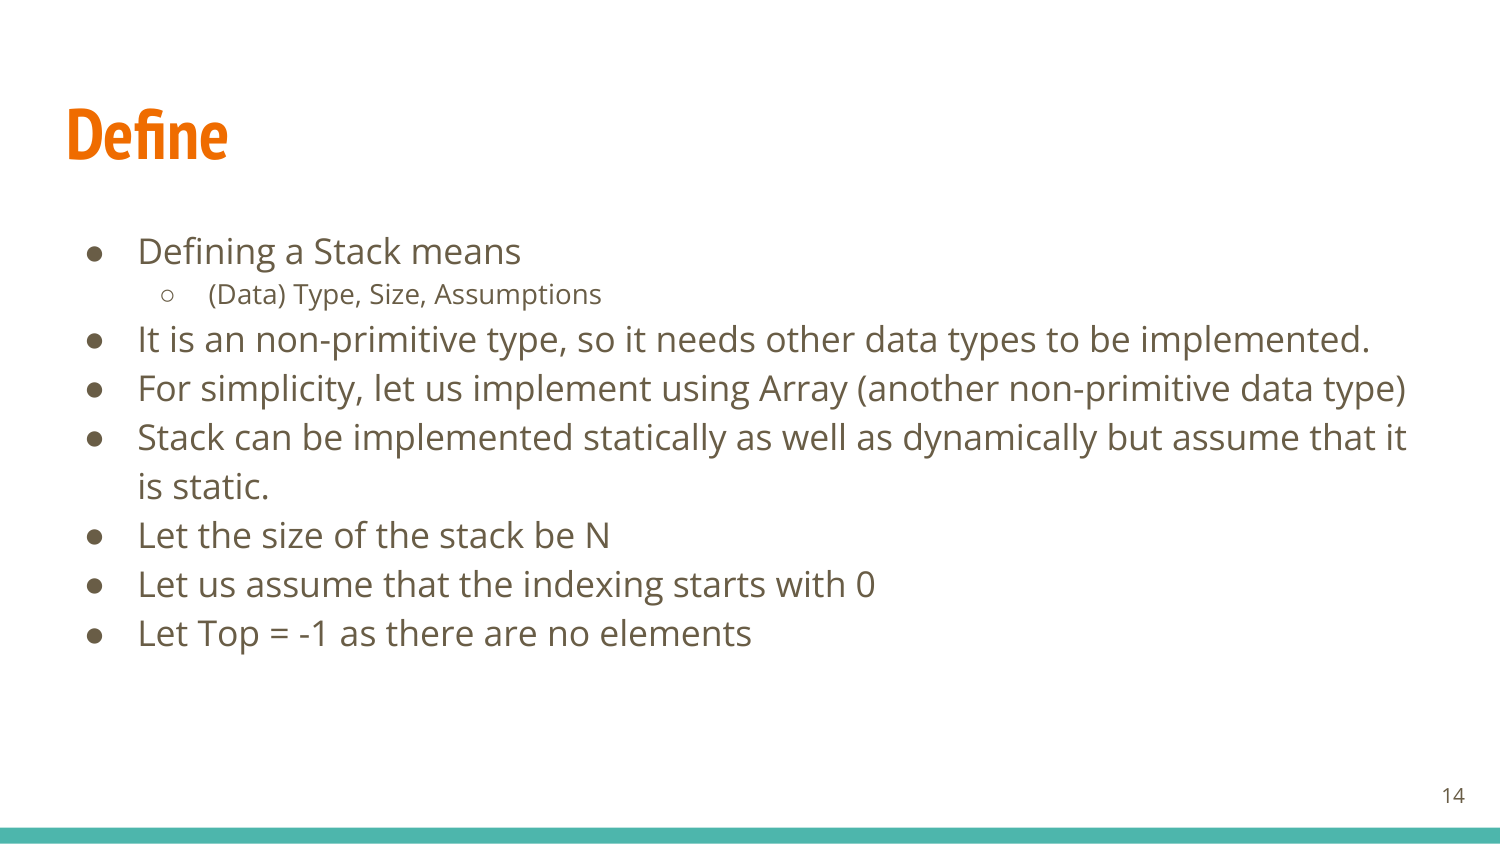

# Define
Defining a Stack means
(Data) Type, Size, Assumptions
It is an non-primitive type, so it needs other data types to be implemented.
For simplicity, let us implement using Array (another non-primitive data type)
Stack can be implemented statically as well as dynamically but assume that it is static.
Let the size of the stack be N
Let us assume that the indexing starts with 0
Let Top = -1 as there are no elements
14